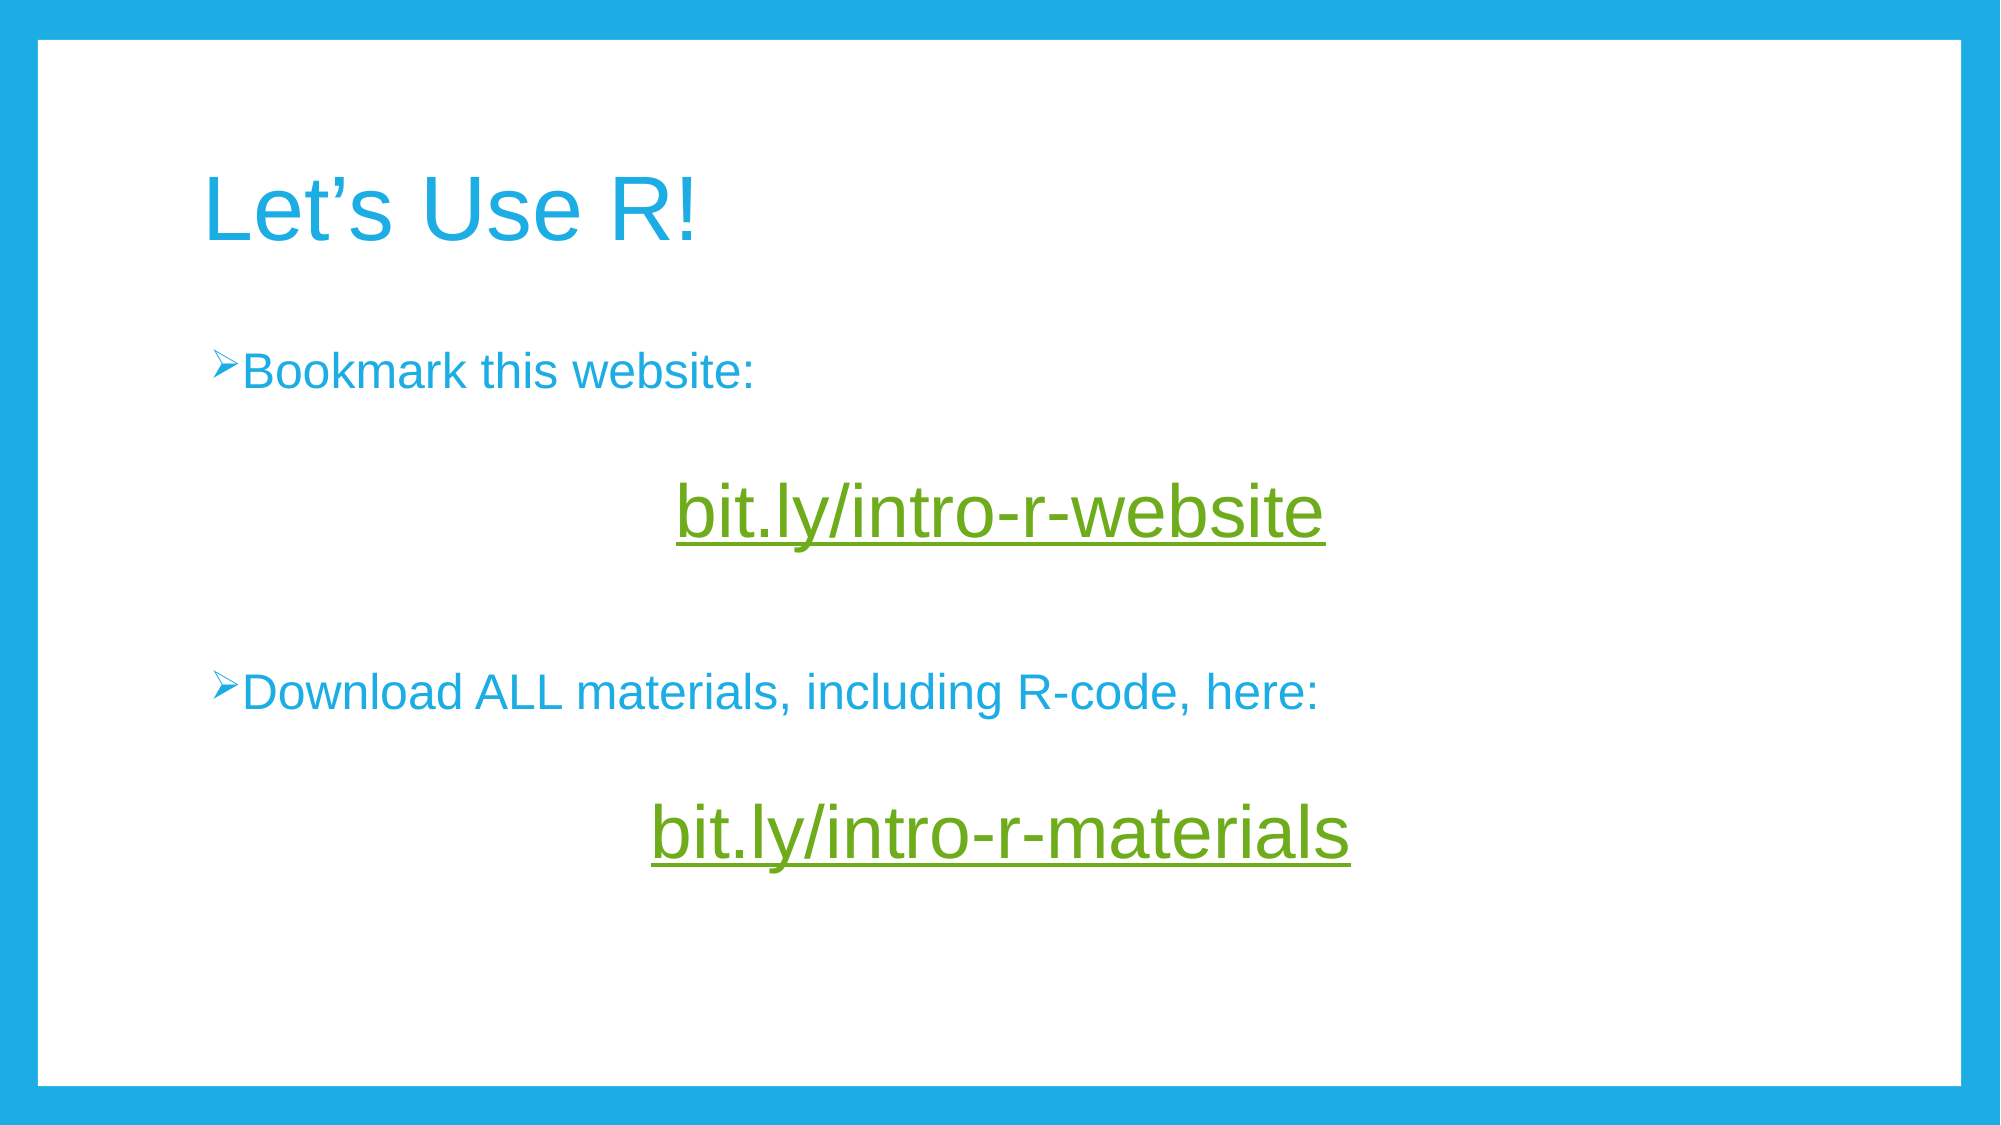

# Let’s Use R!
Bookmark this website:

bit.ly/intro-r-website

Download ALL materials, including R-code, here:

bit.ly/intro-r-materials